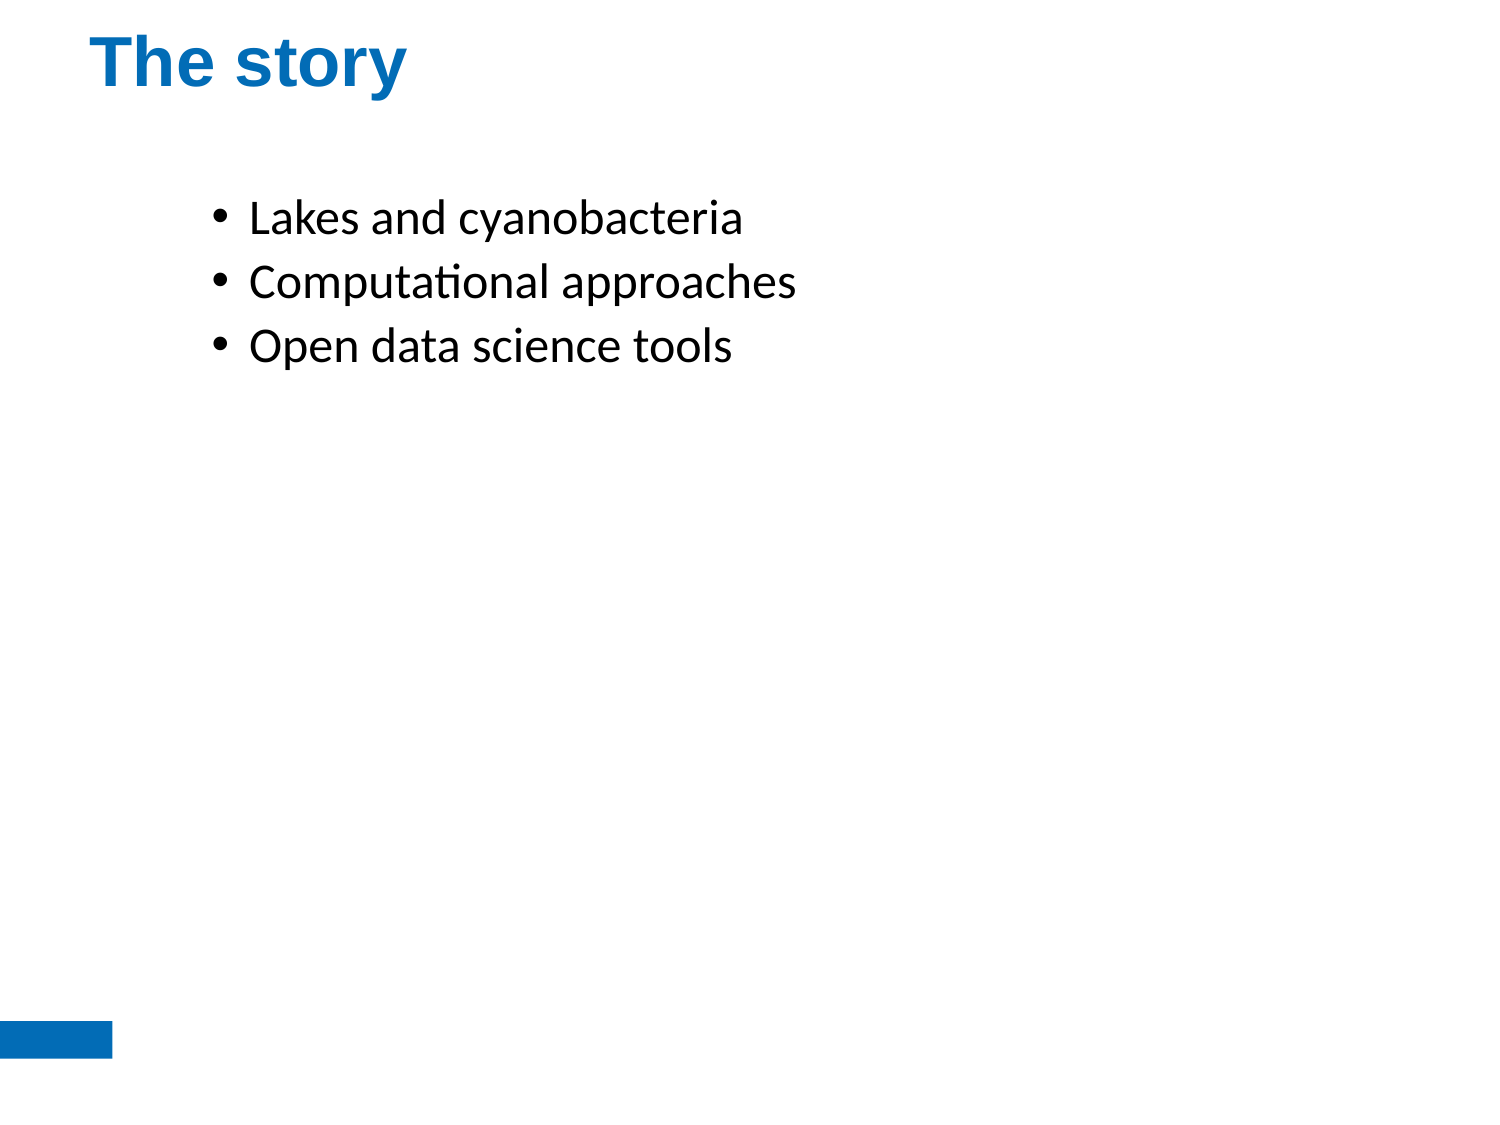

# The story
Lakes and cyanobacteria
Computational approaches
Open data science tools